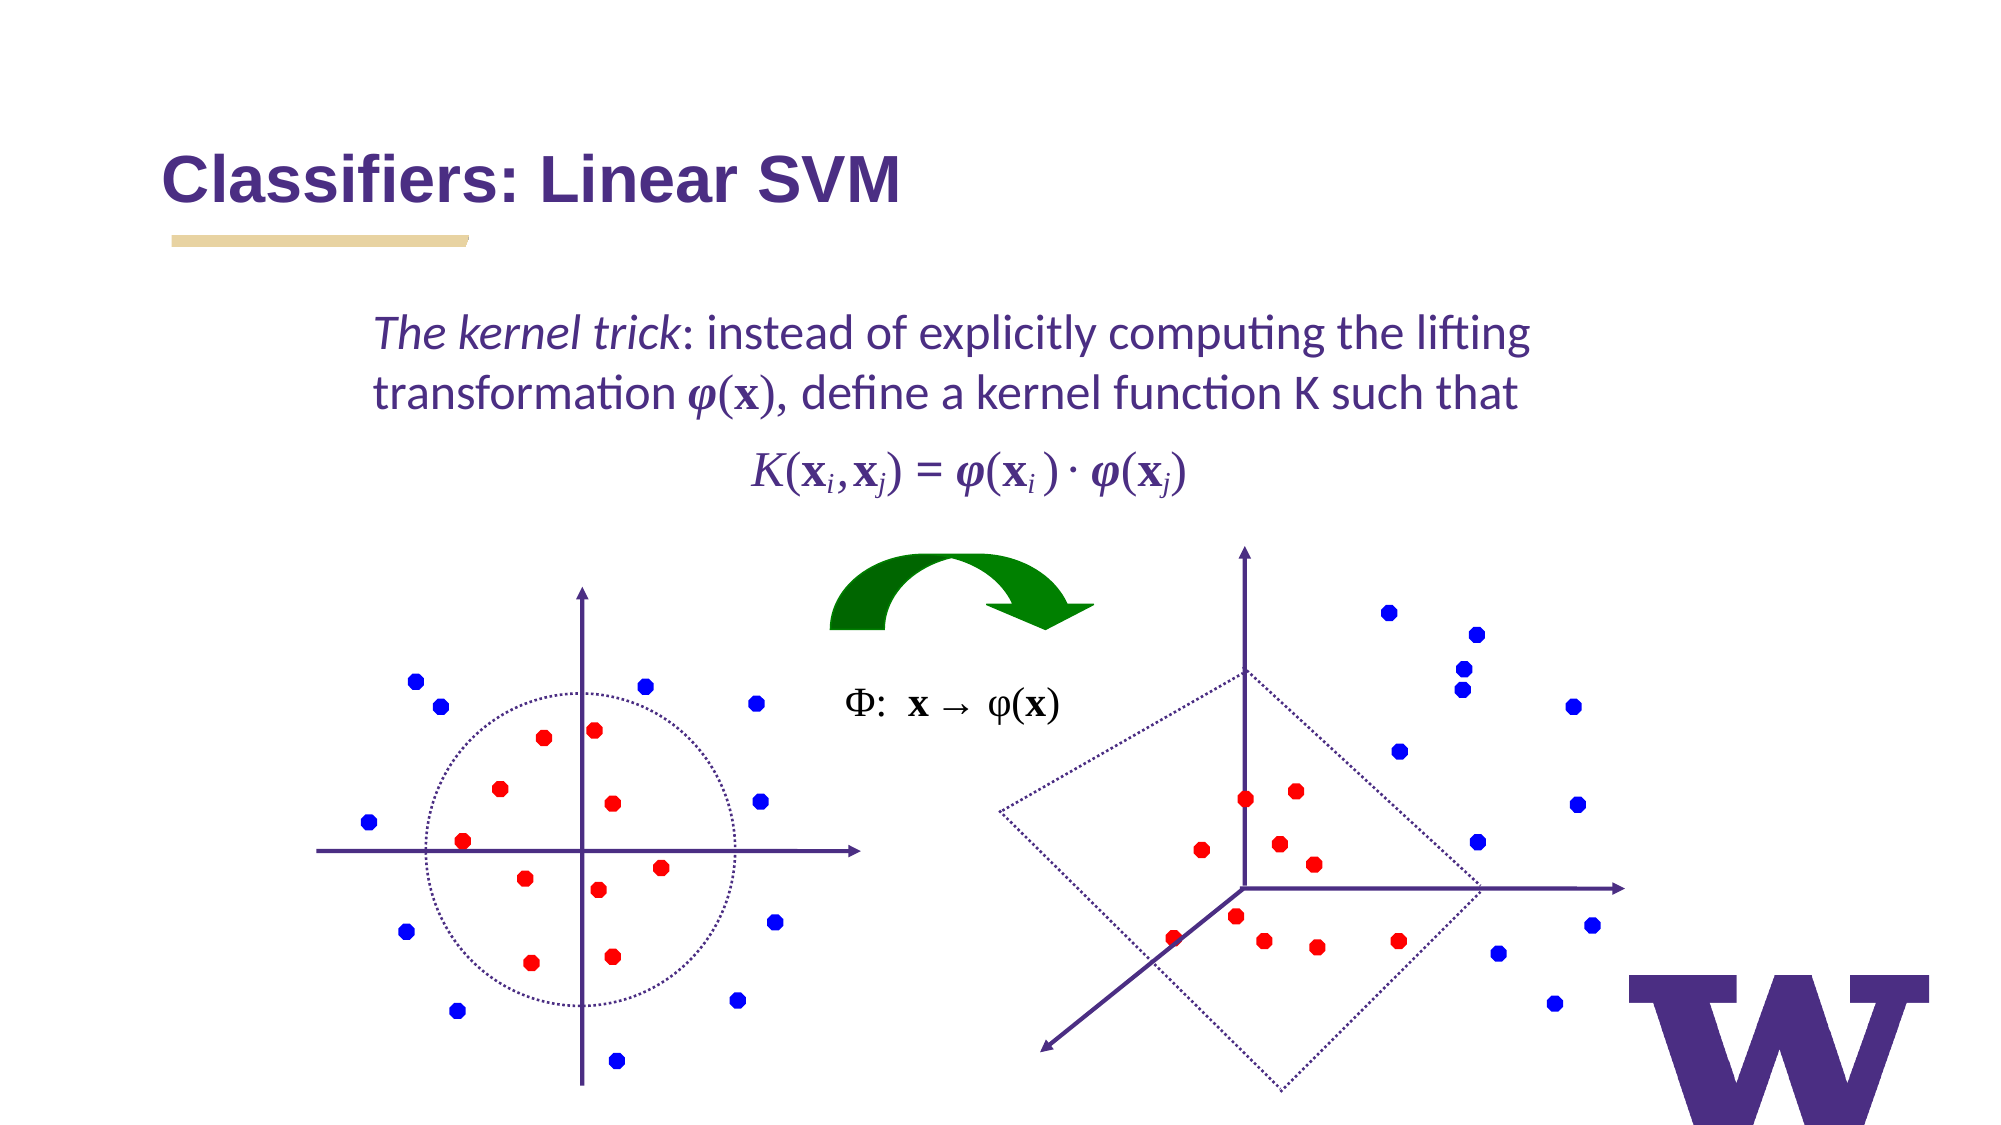

# Classifiers: Linear SVM
The kernel trick: instead of explicitly computing the lifting transformation φ(x), define a kernel function K such that
		       K(xi , xj) = φ(xi ) · φ(xj)

Φ:  x → φ(x)